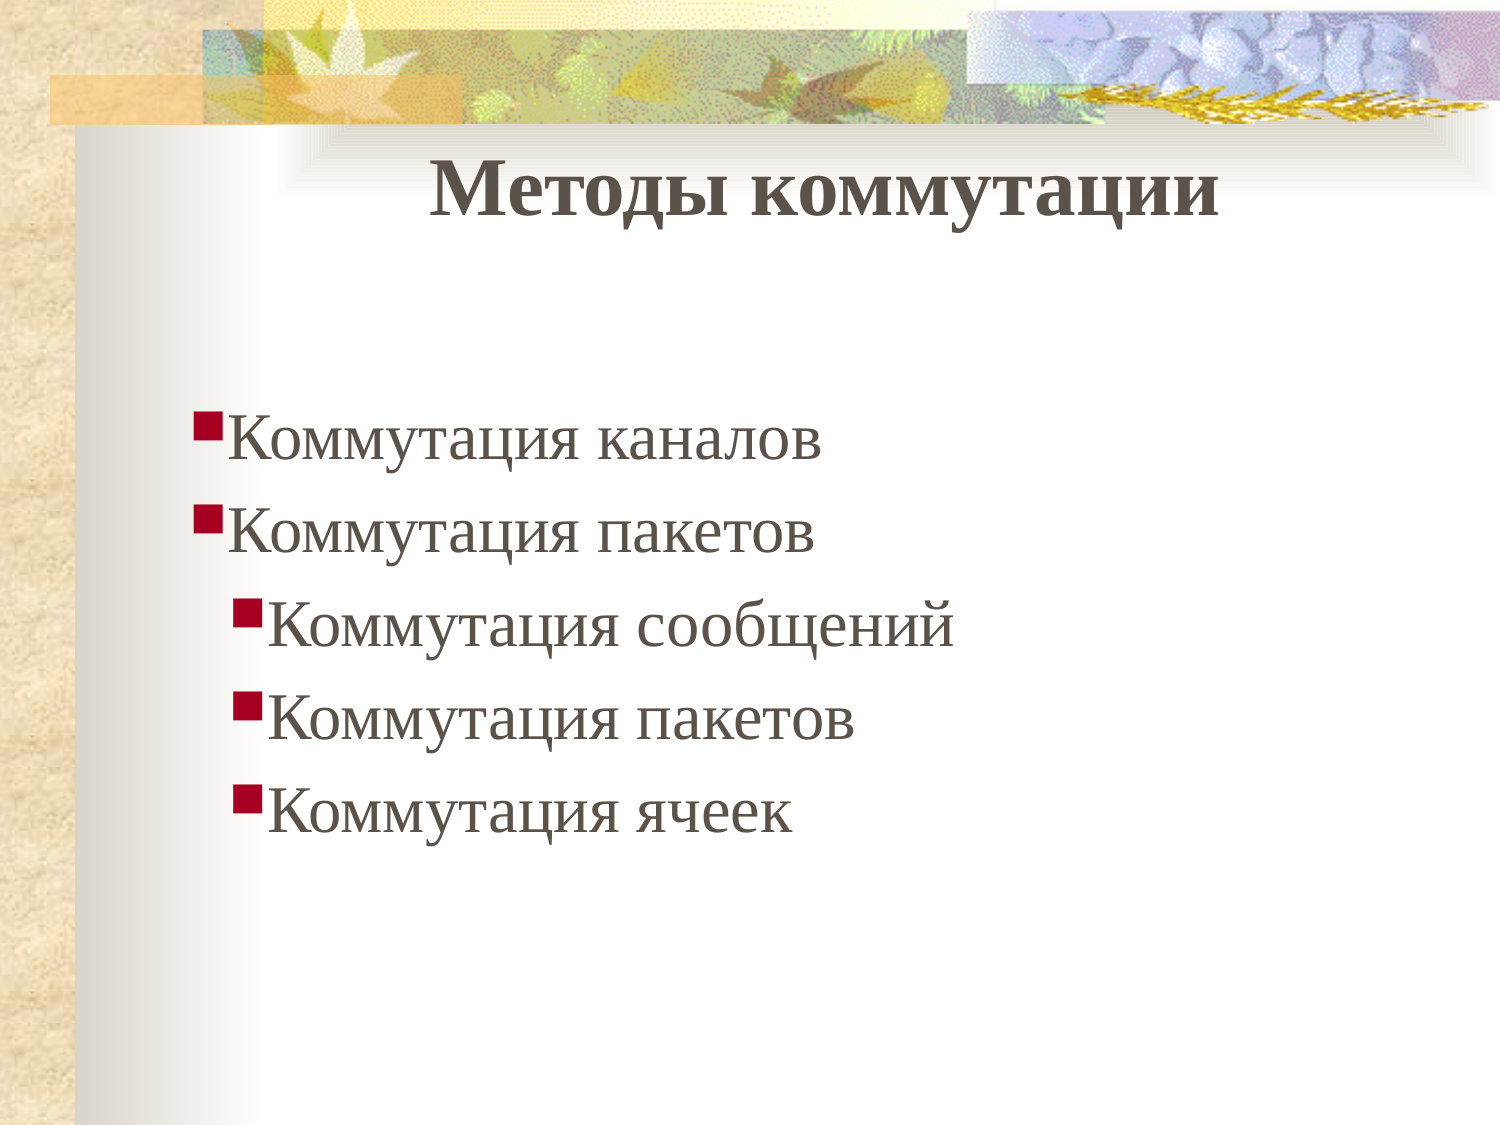

Методы коммутации
Коммутация каналов
Коммутация пакетов
Коммутация сообщений
Коммутация пакетов
Коммутация ячеек